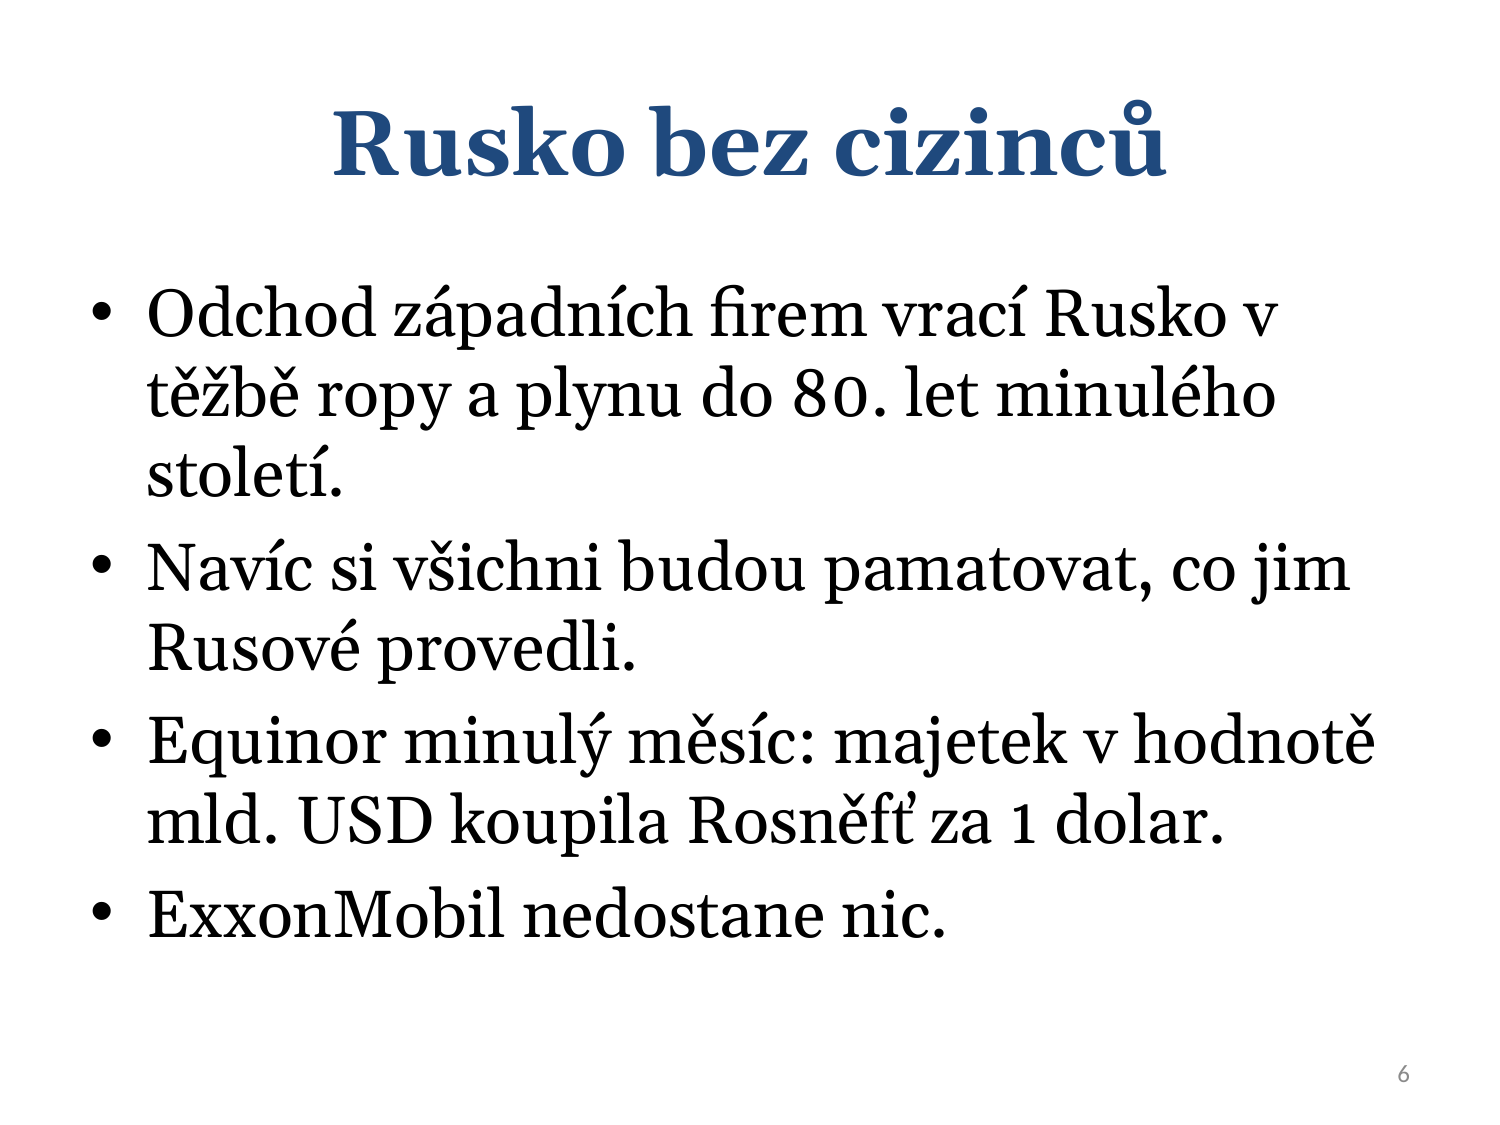

# Rusko bez cizinců
Odchod západních firem vrací Rusko v těžbě ropy a plynu do 80. let minulého století.
Navíc si všichni budou pamatovat, co jim Rusové provedli.
Equinor minulý měsíc: majetek v hodnotě mld. USD koupila Rosněfť za 1 dolar.
ExxonMobil nedostane nic.

6